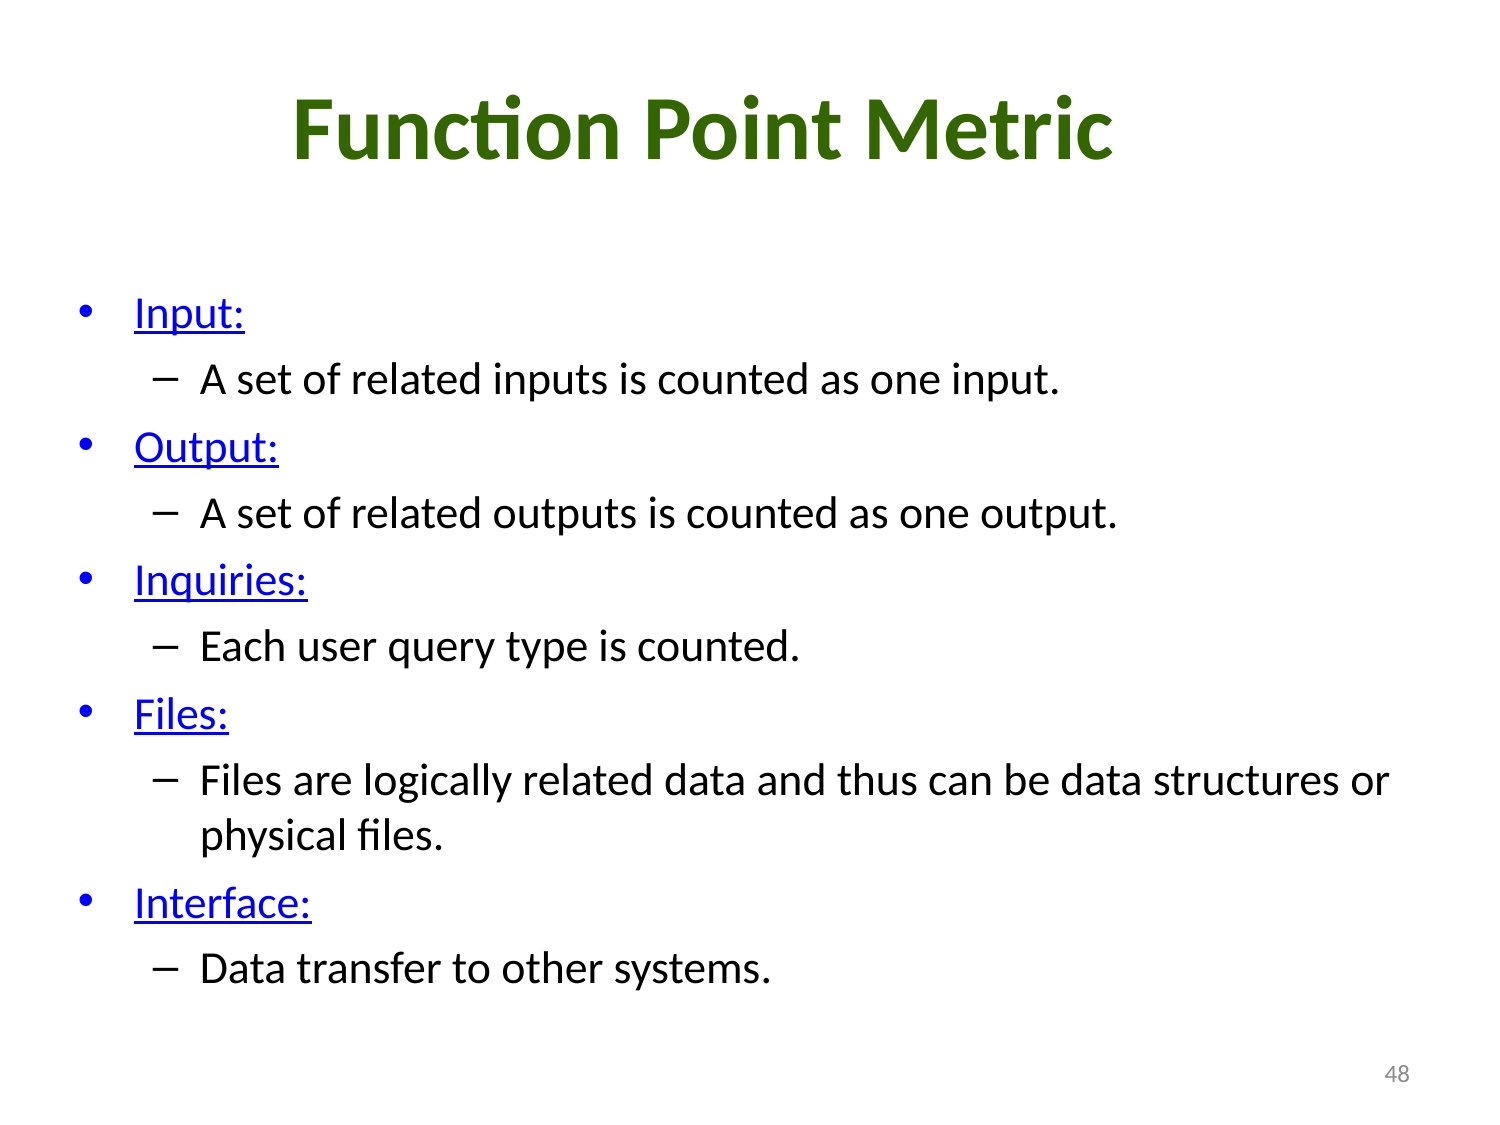

# Function Point Metric
Input:
A set of related inputs is counted as one input.
Output:
A set of related outputs is counted as one output.
Inquiries:
Each user query type is counted.
Files:
Files are logically related data and thus can be data structures or physical files.
Interface:
Data transfer to other systems.
48